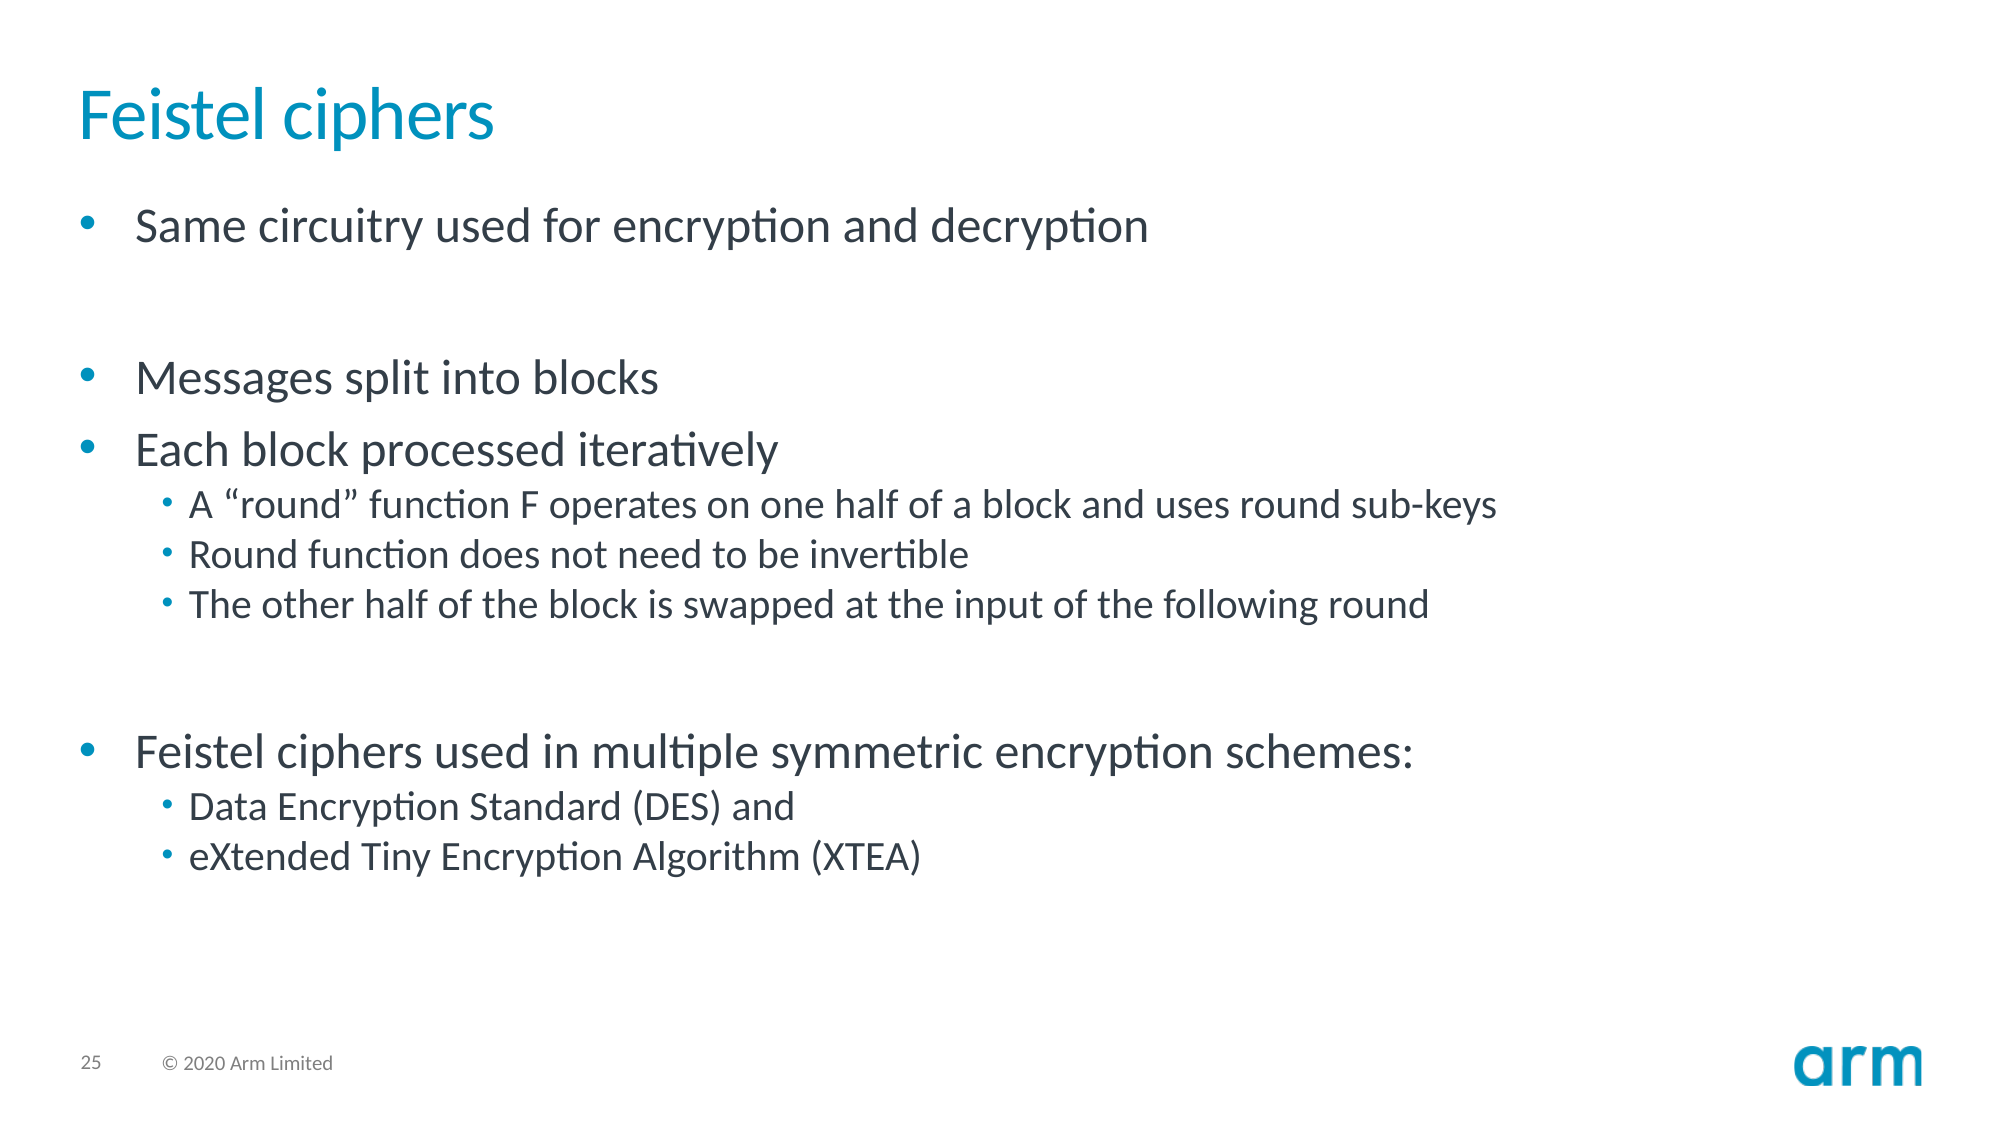

# Feistel ciphers
Same circuitry used for encryption and decryption

Messages split into blocks
Each block processed iteratively
A “round” function F operates on one half of a block and uses round sub-keys
Round function does not need to be invertible
The other half of the block is swapped at the input of the following round

Feistel ciphers used in multiple symmetric encryption schemes:
Data Encryption Standard (DES) and
eXtended Tiny Encryption Algorithm (XTEA)